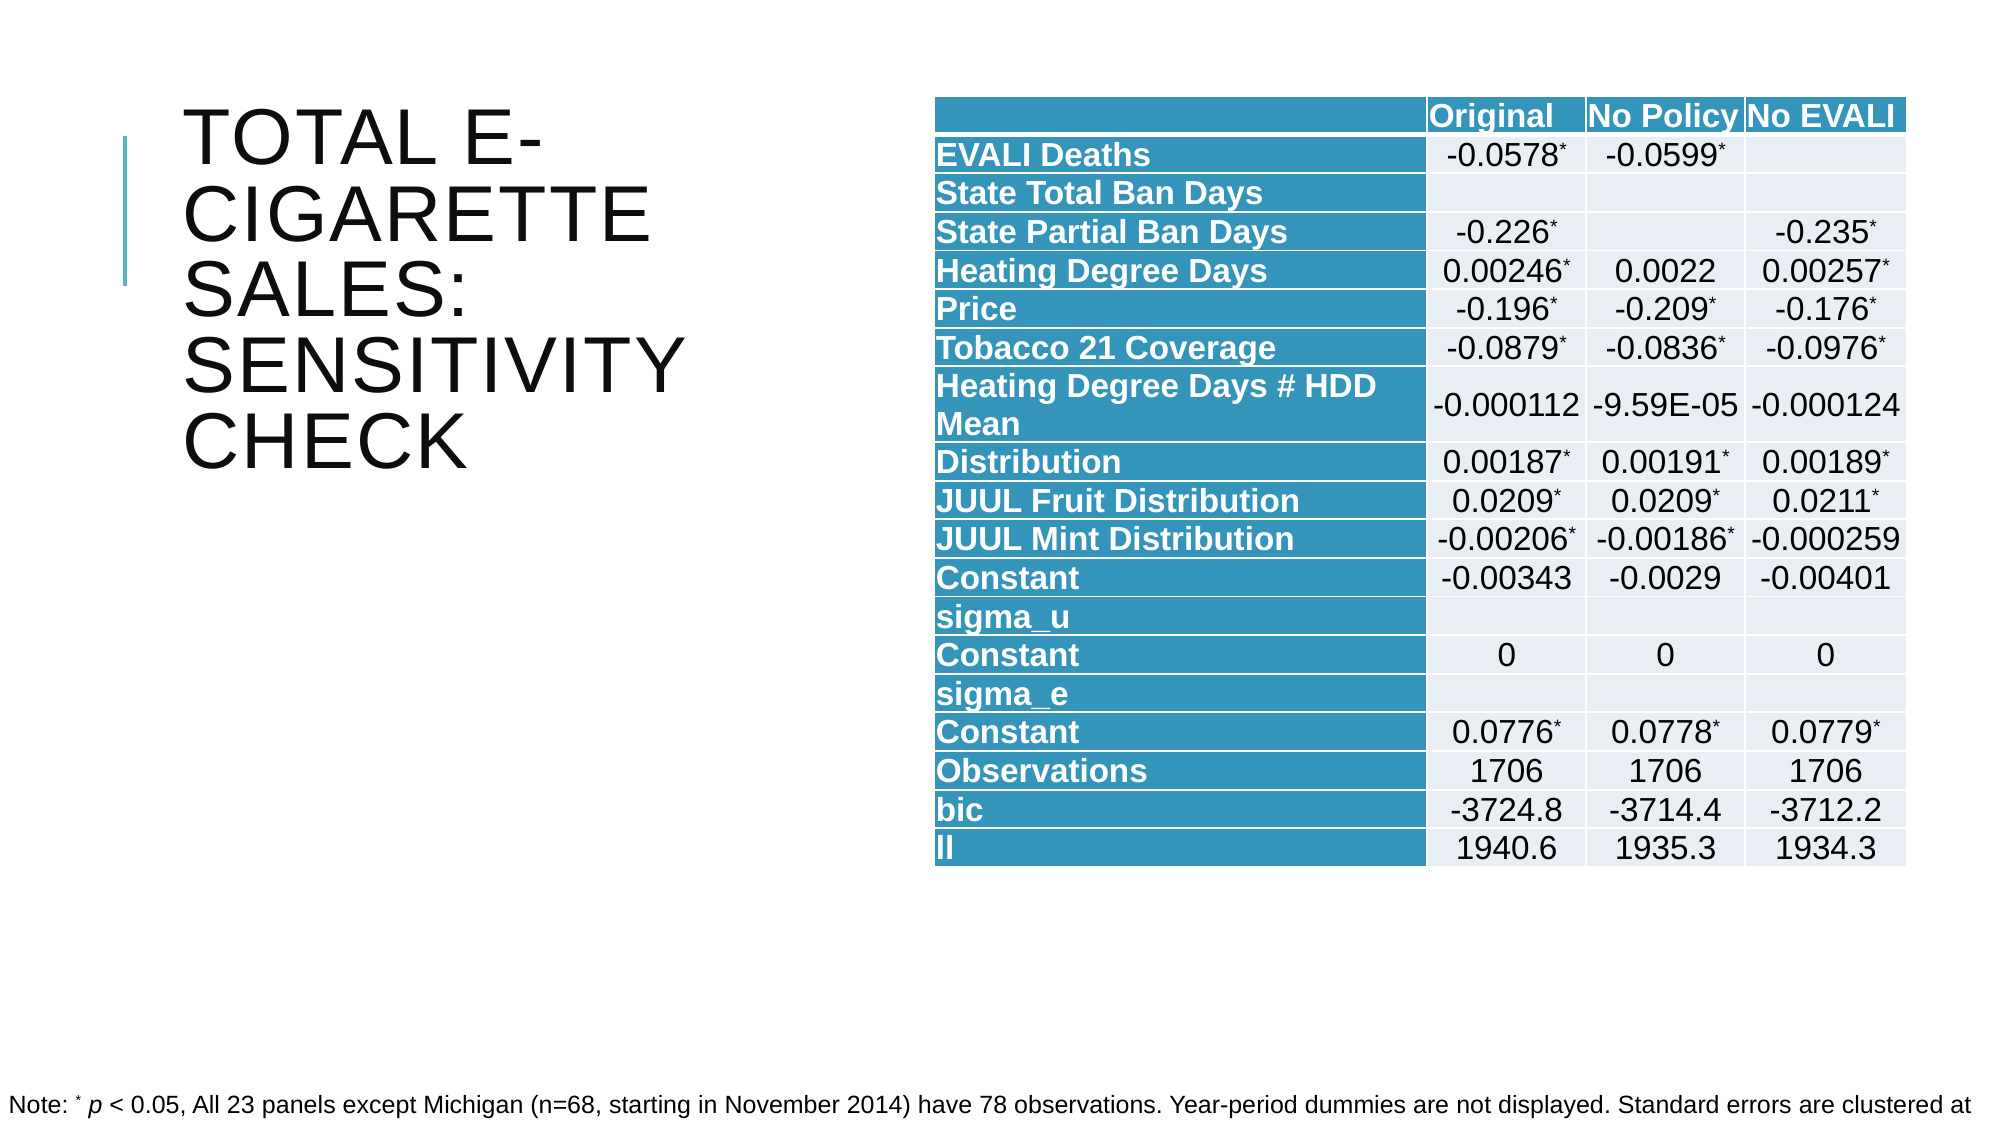

# Total E-cigarette Sales: Sensitivity Check
|  | Original | No Policy | No EVALI |
| --- | --- | --- | --- |
| EVALI Deaths | -0.0578\* | -0.0599\* |  |
| State Total Ban Days |  |  |  |
| State Partial Ban Days | -0.226\* |  | -0.235\* |
| Heating Degree Days | 0.00246\* | 0.0022 | 0.00257\* |
| Price | -0.196\* | -0.209\* | -0.176\* |
| Tobacco 21 Coverage | -0.0879\* | -0.0836\* | -0.0976\* |
| Heating Degree Days # HDD Mean | -0.000112 | -9.59E-05 | -0.000124 |
| Distribution | 0.00187\* | 0.00191\* | 0.00189\* |
| JUUL Fruit Distribution | 0.0209\* | 0.0209\* | 0.0211\* |
| JUUL Mint Distribution | -0.00206\* | -0.00186\* | -0.000259 |
| Constant | -0.00343 | -0.0029 | -0.00401 |
| sigma\_u |  |  |  |
| Constant | 0 | 0 | 0 |
| sigma\_e |  |  |  |
| Constant | 0.0776\* | 0.0778\* | 0.0779\* |
| Observations | 1706 | 1706 | 1706 |
| bic | -3724.8 | -3714.4 | -3712.2 |
| ll | 1940.6 | 1935.3 | 1934.3 |
Note: * p < 0.05, All 23 panels except Michigan (n=68, starting in November 2014) have 78 observations. Year-period dummies are not displayed. Standard errors are clustered at the state level.